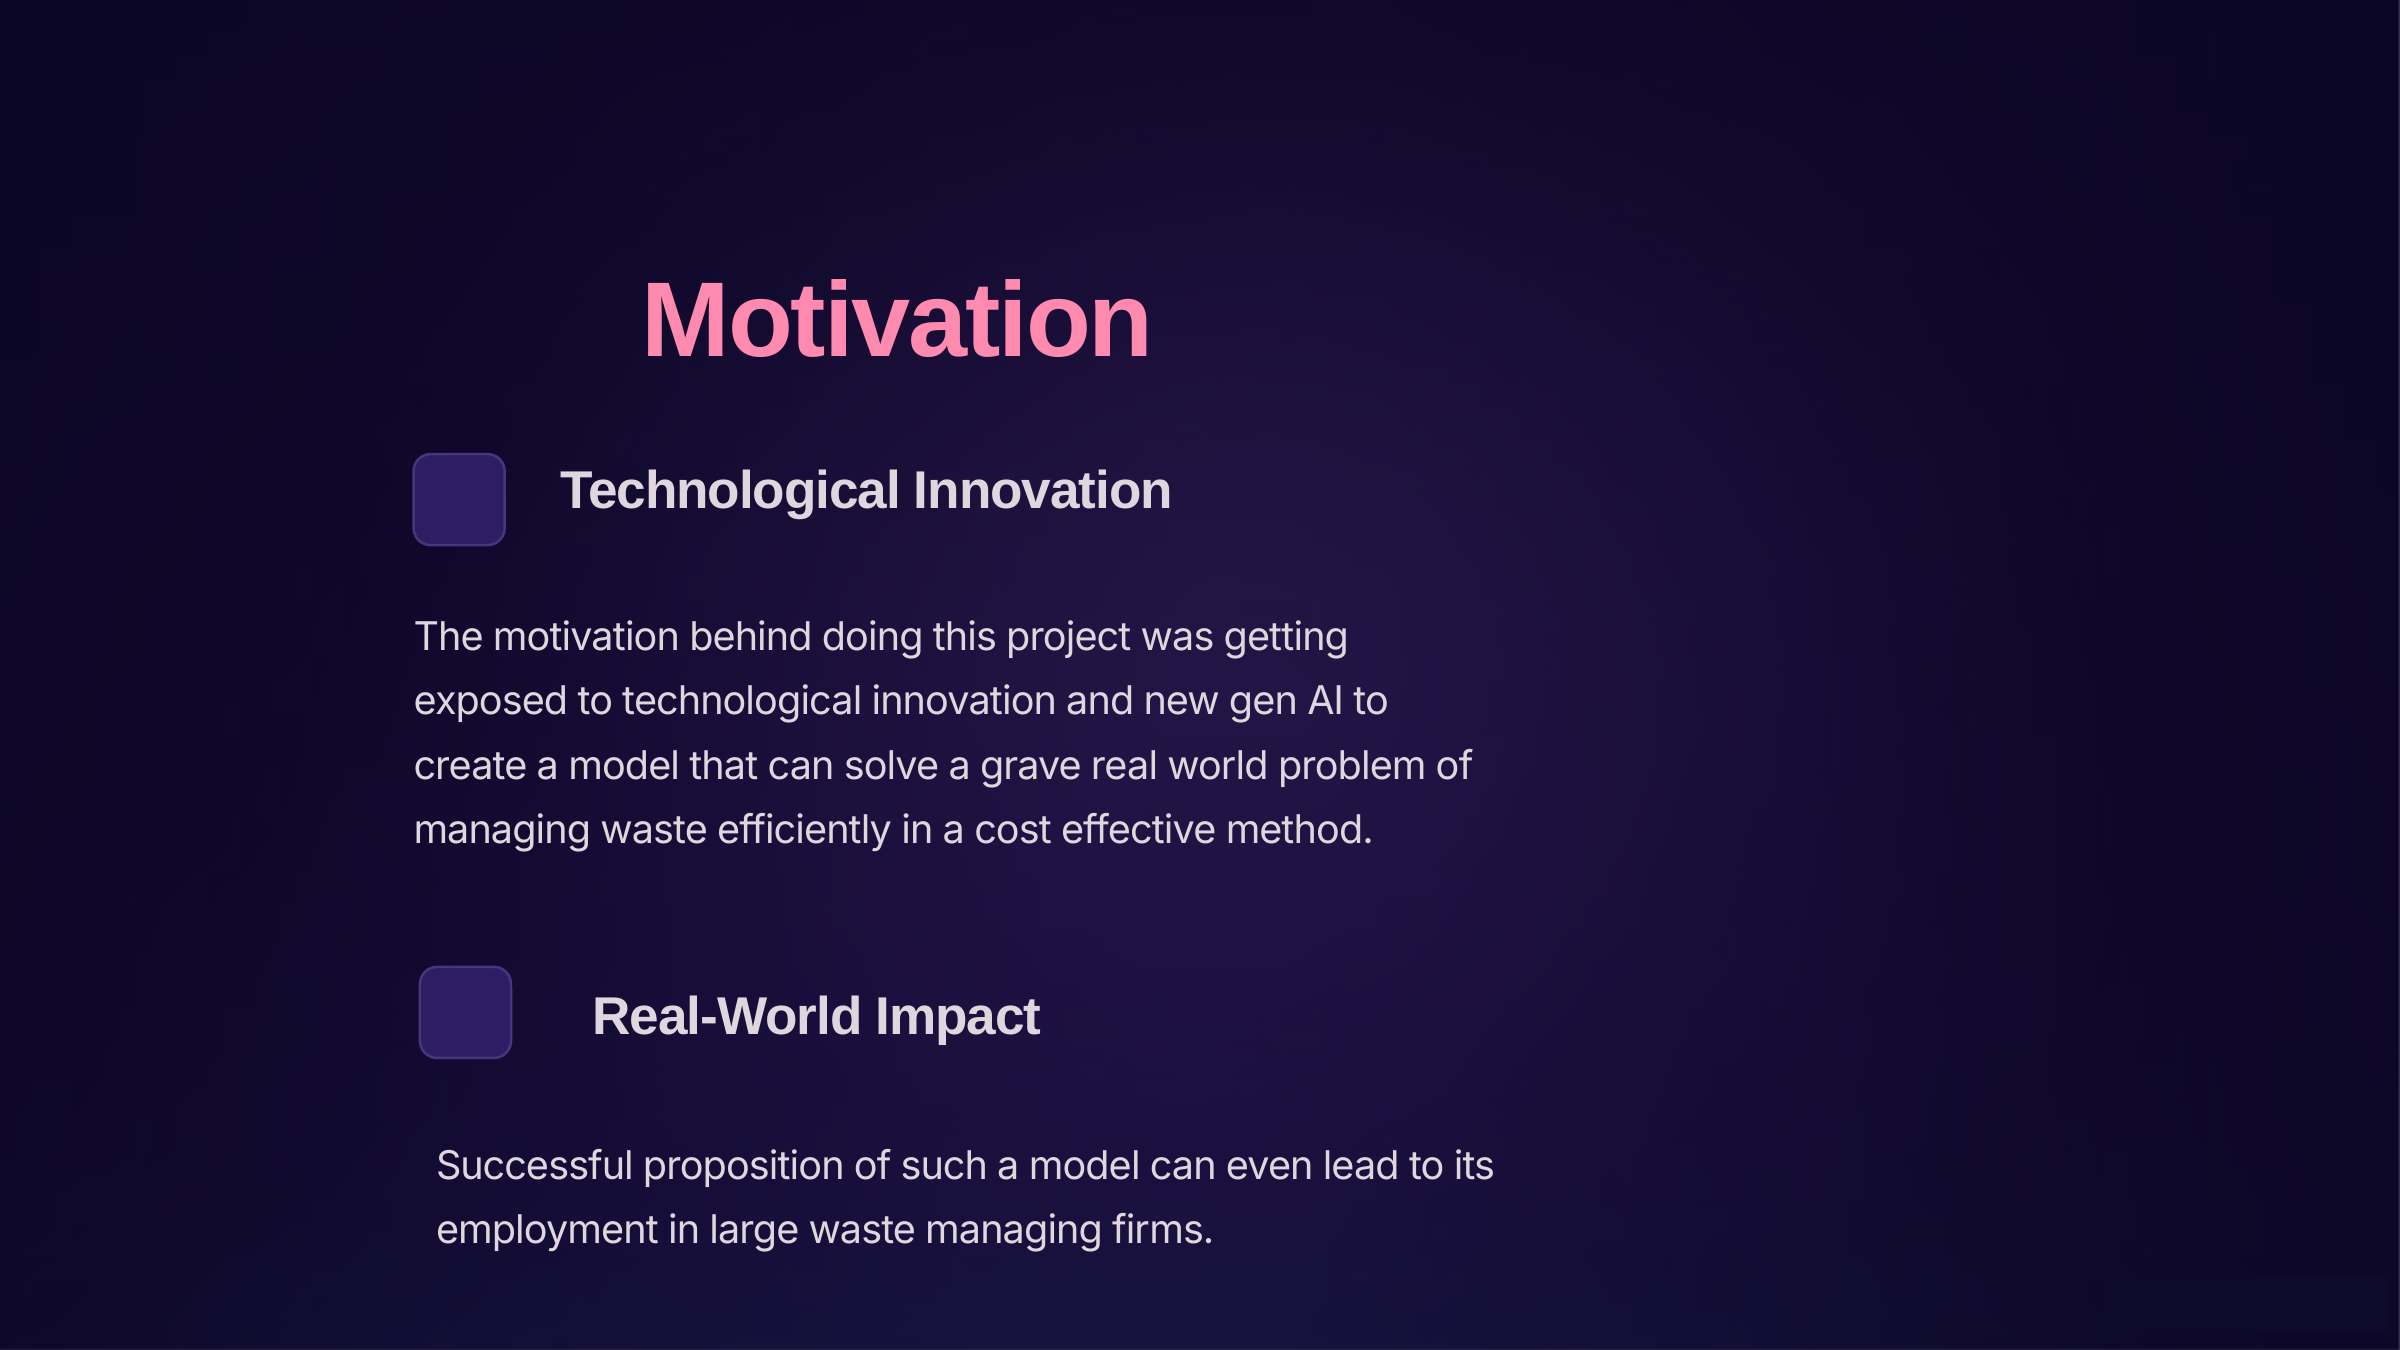

Motivation

Technological Innovation
The motivation behind doing this project was getting exposed to technological innovation and new gen AI to create a model that can solve a grave real world problem of managing waste efficiently in a cost effective method.

Real-World Impact
Successful proposition of such a model can even lead to its employment in large waste managing firms.